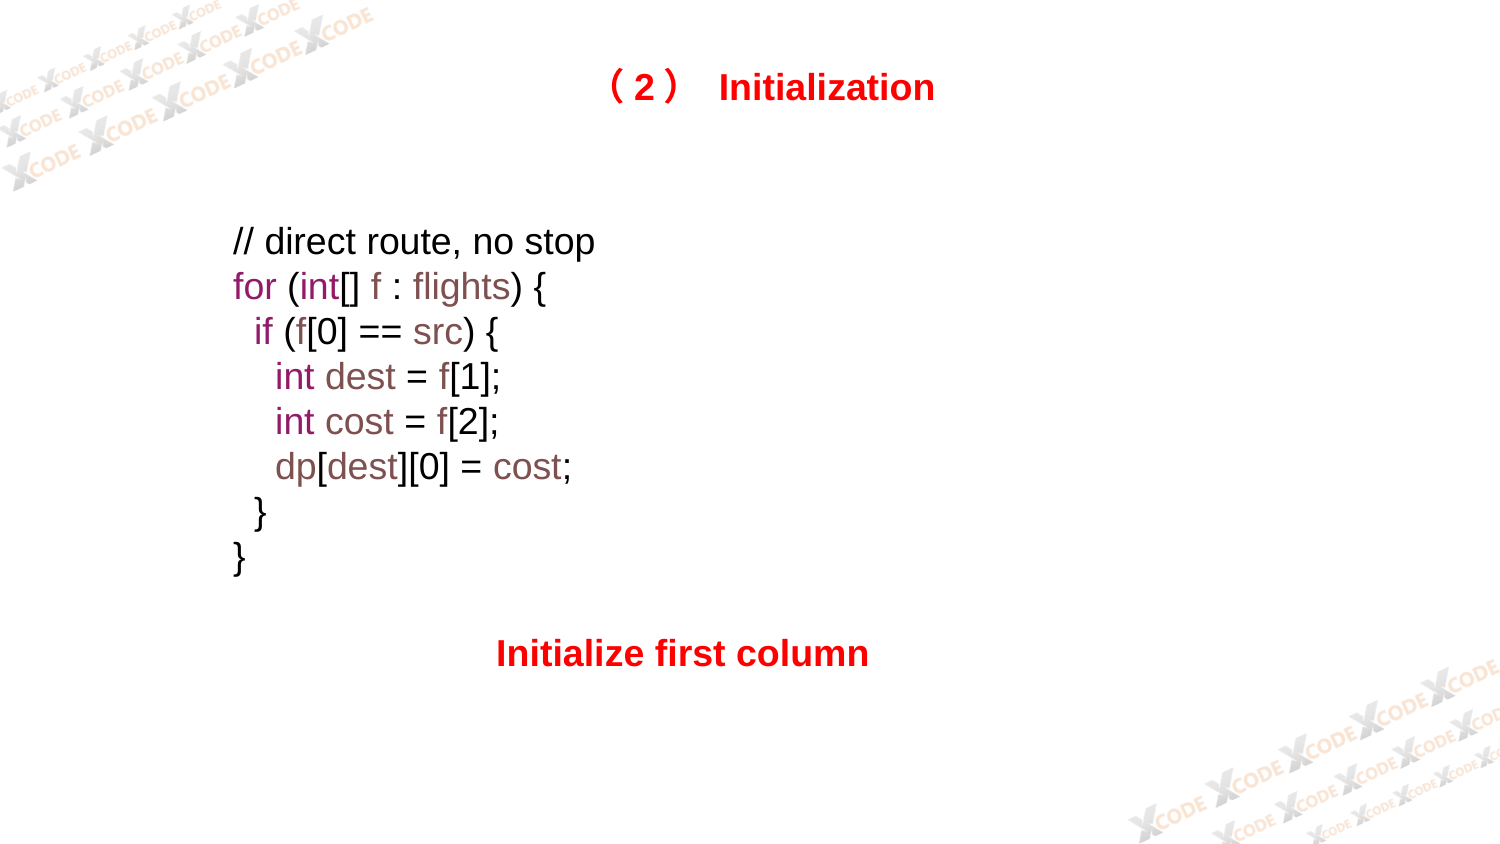

（2） Initialization
// direct route, no stop
for (int[] f : flights) {
  if (f[0] == src) {
    int dest = f[1];
    int cost = f[2];
    dp[dest][0] = cost;
  }
}
Initialize first column